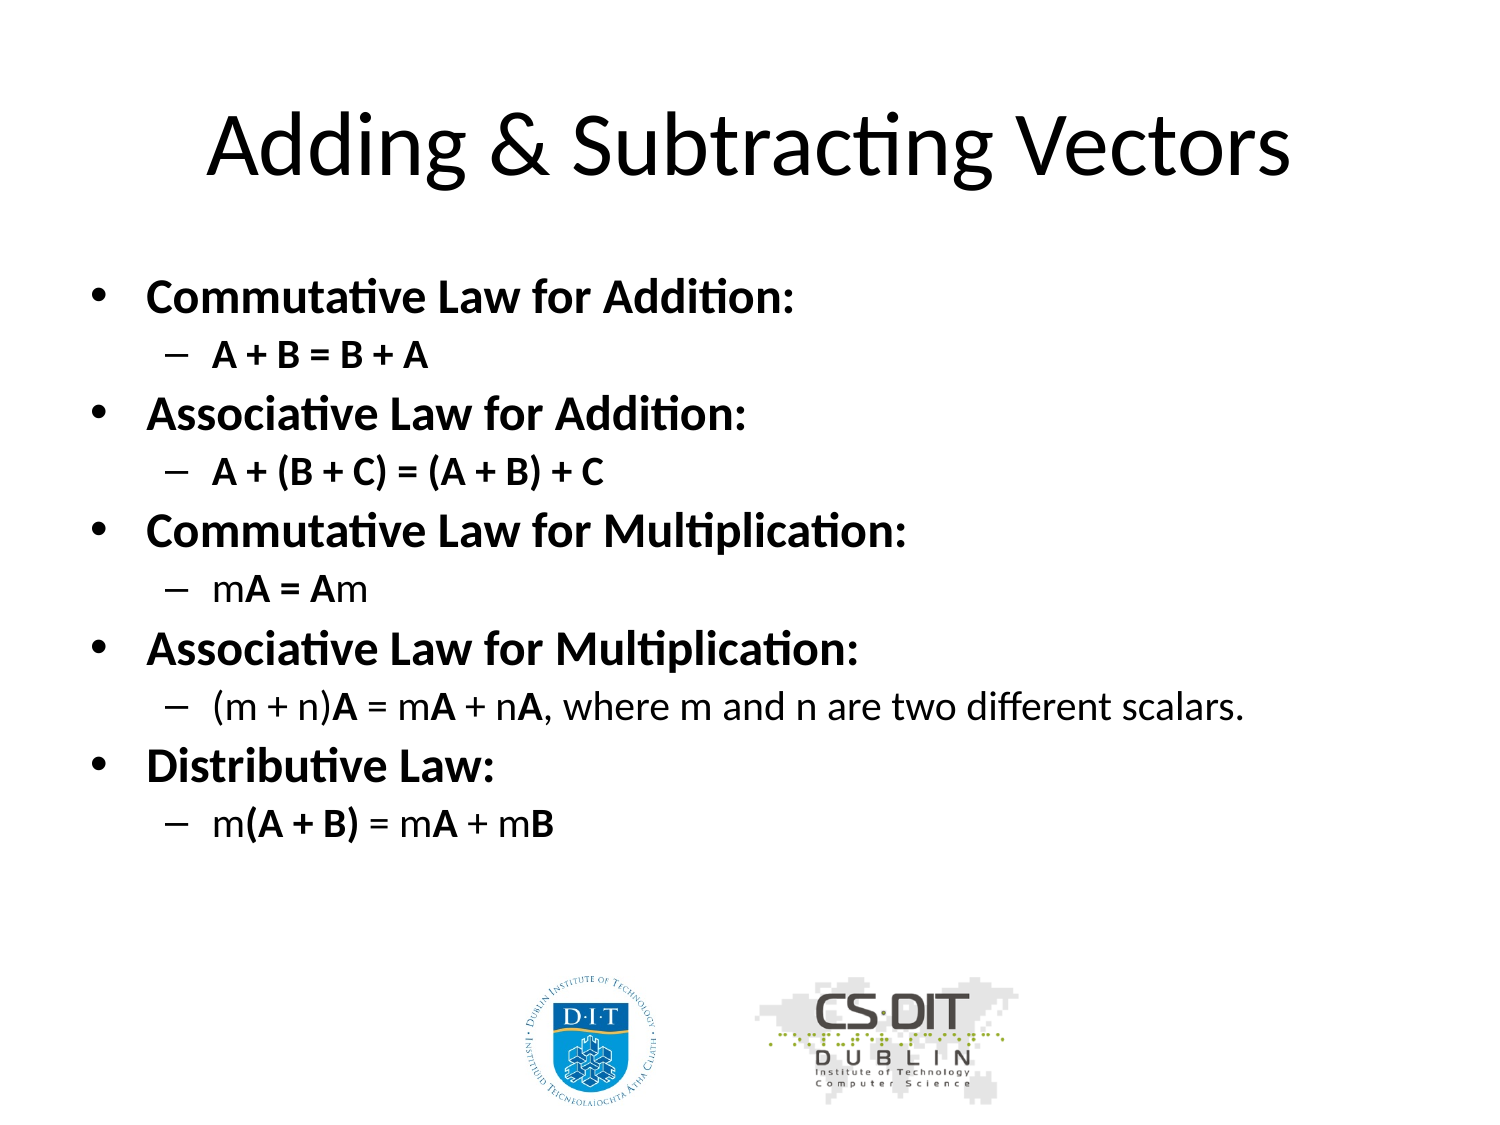

# Adding & Subtracting Vectors
Commutative Law for Addition:
A + B = B + A
Associative Law for Addition:
A + (B + C) = (A + B) + C
Commutative Law for Multiplication:
mA = Am
Associative Law for Multiplication:
(m + n)A = mA + nA, where m and n are two different scalars.
Distributive Law:
m(A + B) = mA + mB